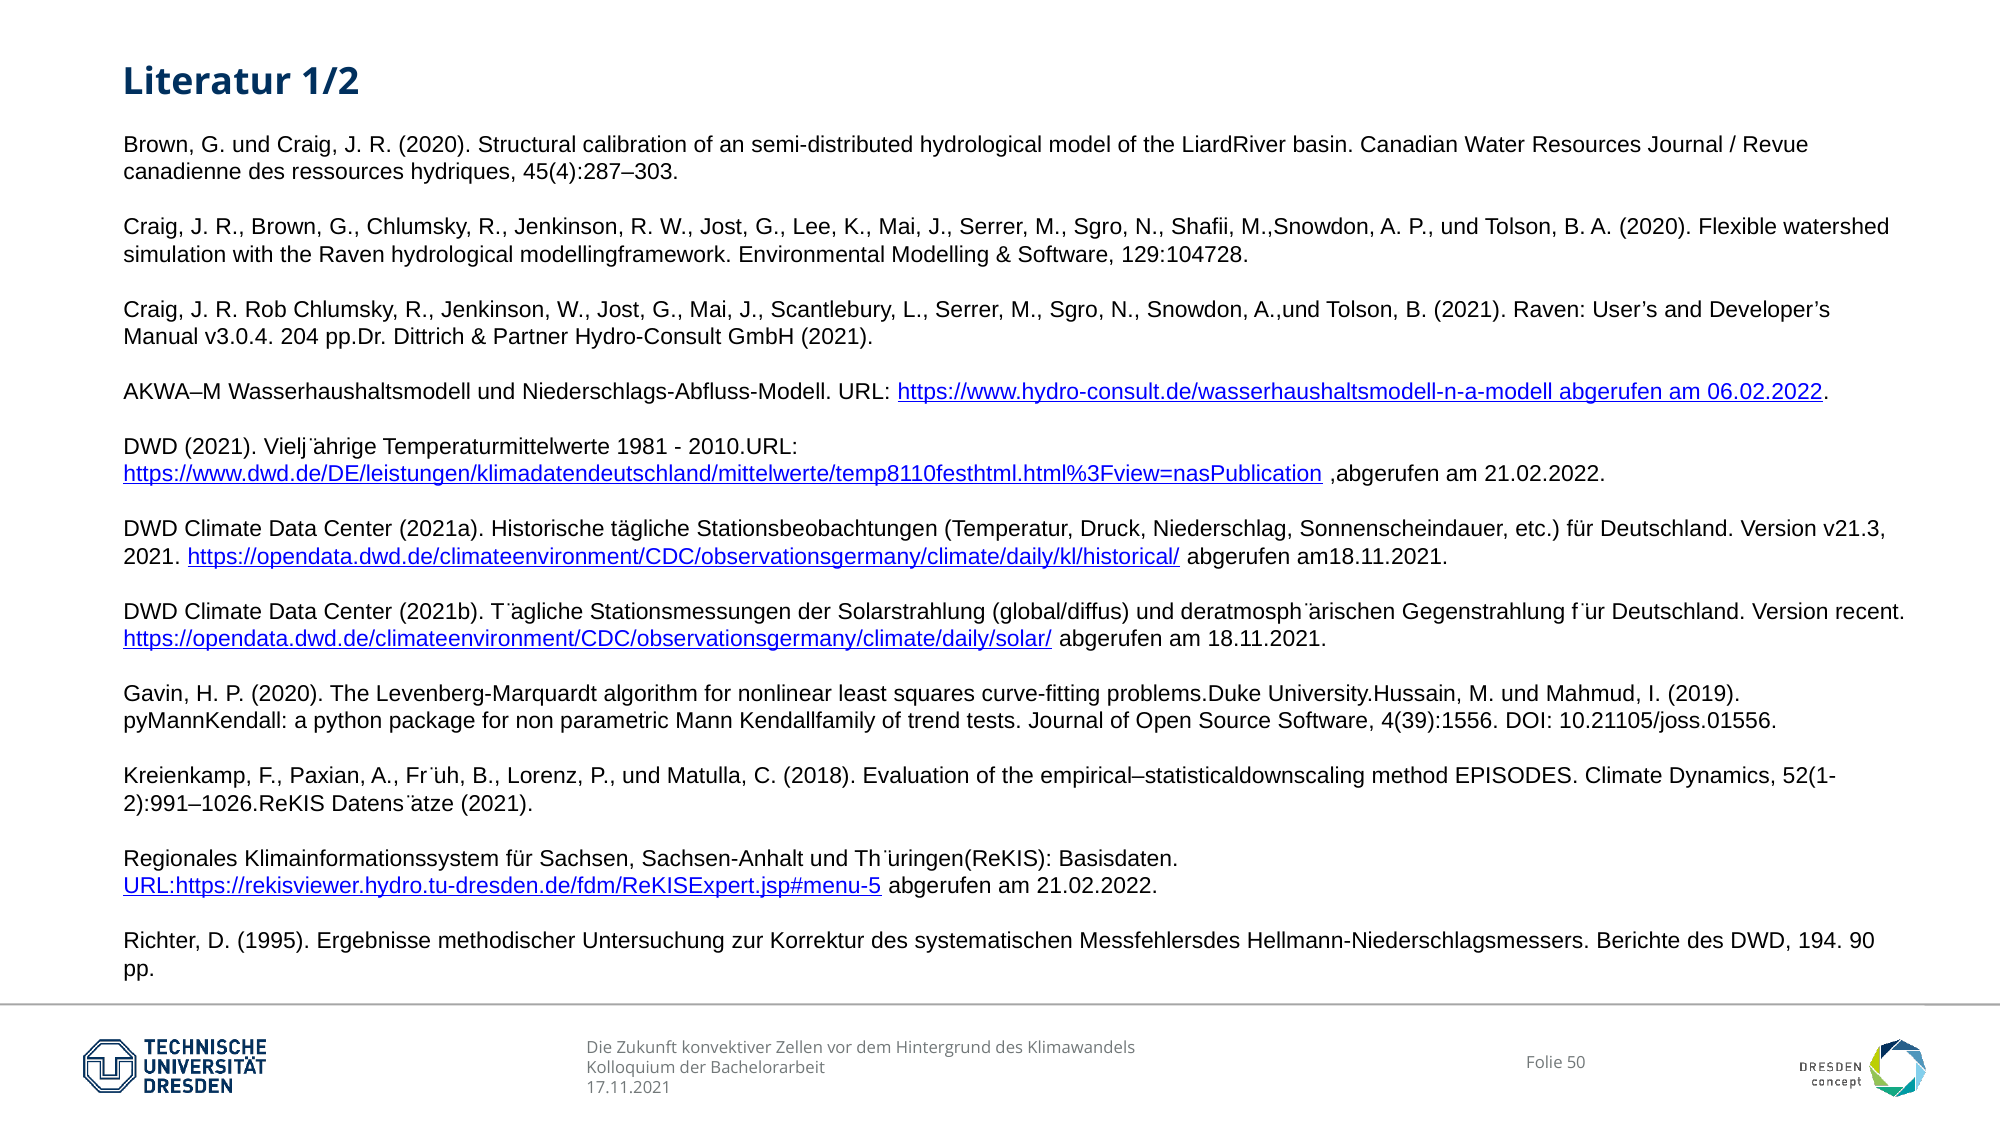

# Literatur 1/2
Brown, G. und Craig, J. R. (2020). Structural calibration of an semi-distributed hydrological model of the LiardRiver basin. Canadian Water Resources Journal / Revue canadienne des ressources hydriques, 45(4):287–303.

Craig, J. R., Brown, G., Chlumsky, R., Jenkinson, R. W., Jost, G., Lee, K., Mai, J., Serrer, M., Sgro, N., Shafii, M.,Snowdon, A. P., und Tolson, B. A. (2020). Flexible watershed simulation with the Raven hydrological modellingframework. Environmental Modelling & Software, 129:104728.

Craig, J. R. Rob Chlumsky, R., Jenkinson, W., Jost, G., Mai, J., Scantlebury, L., Serrer, M., Sgro, N., Snowdon, A.,und Tolson, B. (2021). Raven: User’s and Developer’s Manual v3.0.4. 204 pp.Dr. Dittrich & Partner Hydro-Consult GmbH (2021).

AKWA–M Wasserhaushaltsmodell und Niederschlags-Abfluss-Modell. URL: https://www.hydro-consult.de/wasserhaushaltsmodell-n-a-modell abgerufen am 06.02.2022.

DWD (2021). Vielj ̈ahrige Temperaturmittelwerte 1981 - 2010.URL:  https://www.dwd.de/DE/leistungen/klimadatendeutschland/mittelwerte/temp8110festhtml.html%3Fview=nasPublication ,abgerufen am 21.02.2022.

DWD Climate Data Center (2021a). Historische tägliche Stationsbeobachtungen (Temperatur, Druck, Niederschlag, Sonnenscheindauer, etc.) für Deutschland. Version v21.3, 2021. https://opendata.dwd.de/climateenvironment/CDC/observationsgermany/climate/daily/kl/historical/ abgerufen am18.11.2021.

DWD Climate Data Center (2021b). T ̈agliche Stationsmessungen der Solarstrahlung (global/diffus) und deratmosph ̈arischen Gegenstrahlung f ̈ur Deutschland. Version recent. https://opendata.dwd.de/climateenvironment/CDC/observationsgermany/climate/daily/solar/ abgerufen am 18.11.2021.

Gavin, H. P. (2020). The Levenberg-Marquardt algorithm for nonlinear least squares curve-fitting problems.Duke University.Hussain, M. und Mahmud, I. (2019). pyMannKendall: a python package for non parametric Mann Kendallfamily of trend tests. Journal of Open Source Software, 4(39):1556. DOI: 10.21105/joss.01556.

Kreienkamp, F., Paxian, A., Fr ̈uh, B., Lorenz, P., und Matulla, C. (2018). Evaluation of the empirical–statisticaldownscaling method EPISODES. Climate Dynamics, 52(1-2):991–1026.ReKIS Datens ̈atze (2021).

Regionales Klimainformationssystem für Sachsen, Sachsen-Anhalt und Th ̈uringen(ReKIS): Basisdaten. URL:https://rekisviewer.hydro.tu-dresden.de/fdm/ReKISExpert.jsp#menu-5 abgerufen am 21.02.2022.

Richter, D. (1995). Ergebnisse methodischer Untersuchung zur Korrektur des systematischen Messfehlersdes Hellmann-Niederschlagsmessers. Berichte des DWD, 194. 90 pp.